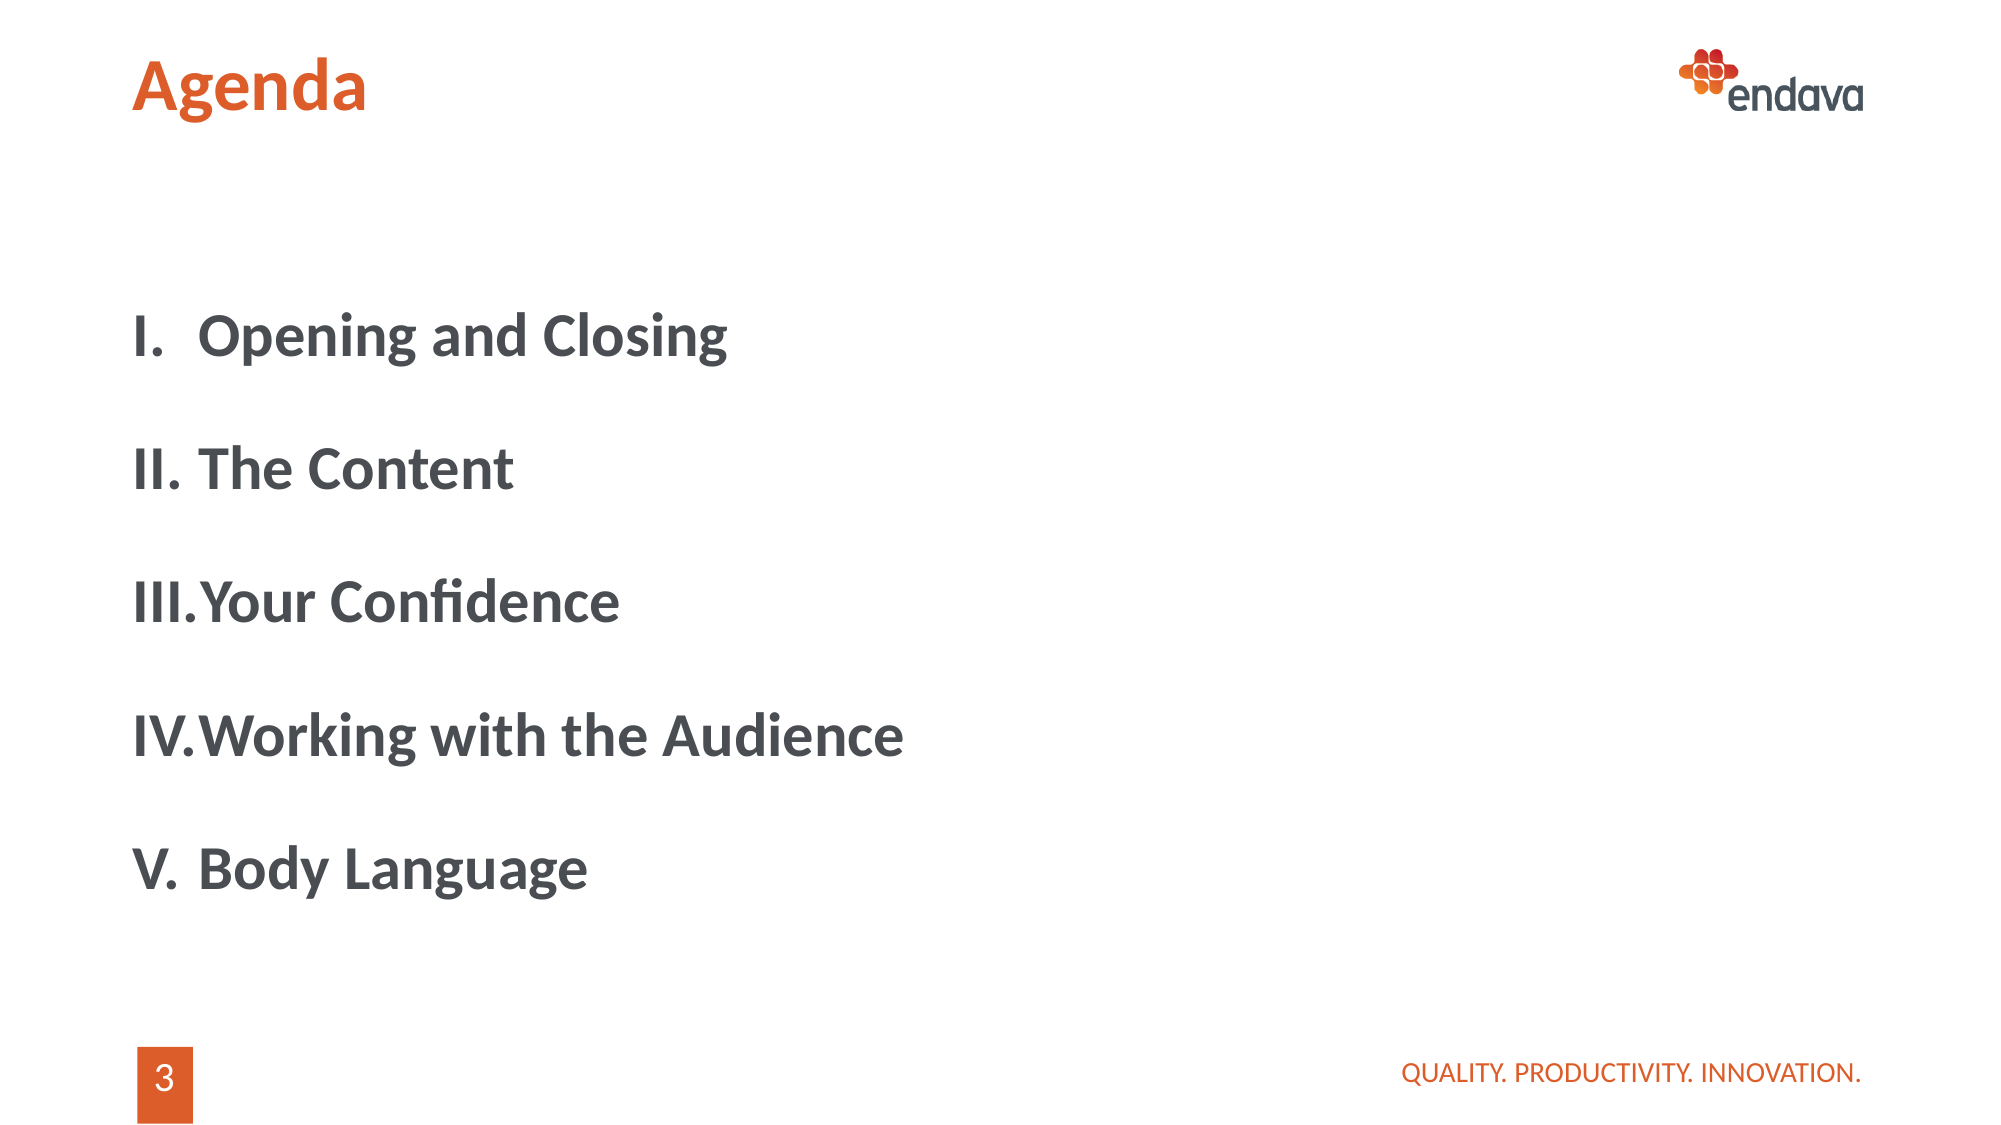

# Agenda
Opening and Closing
The Content
Your Confidence
Working with the Audience
Body Language

QUALITY. PRODUCTIVITY. INNOVATION.